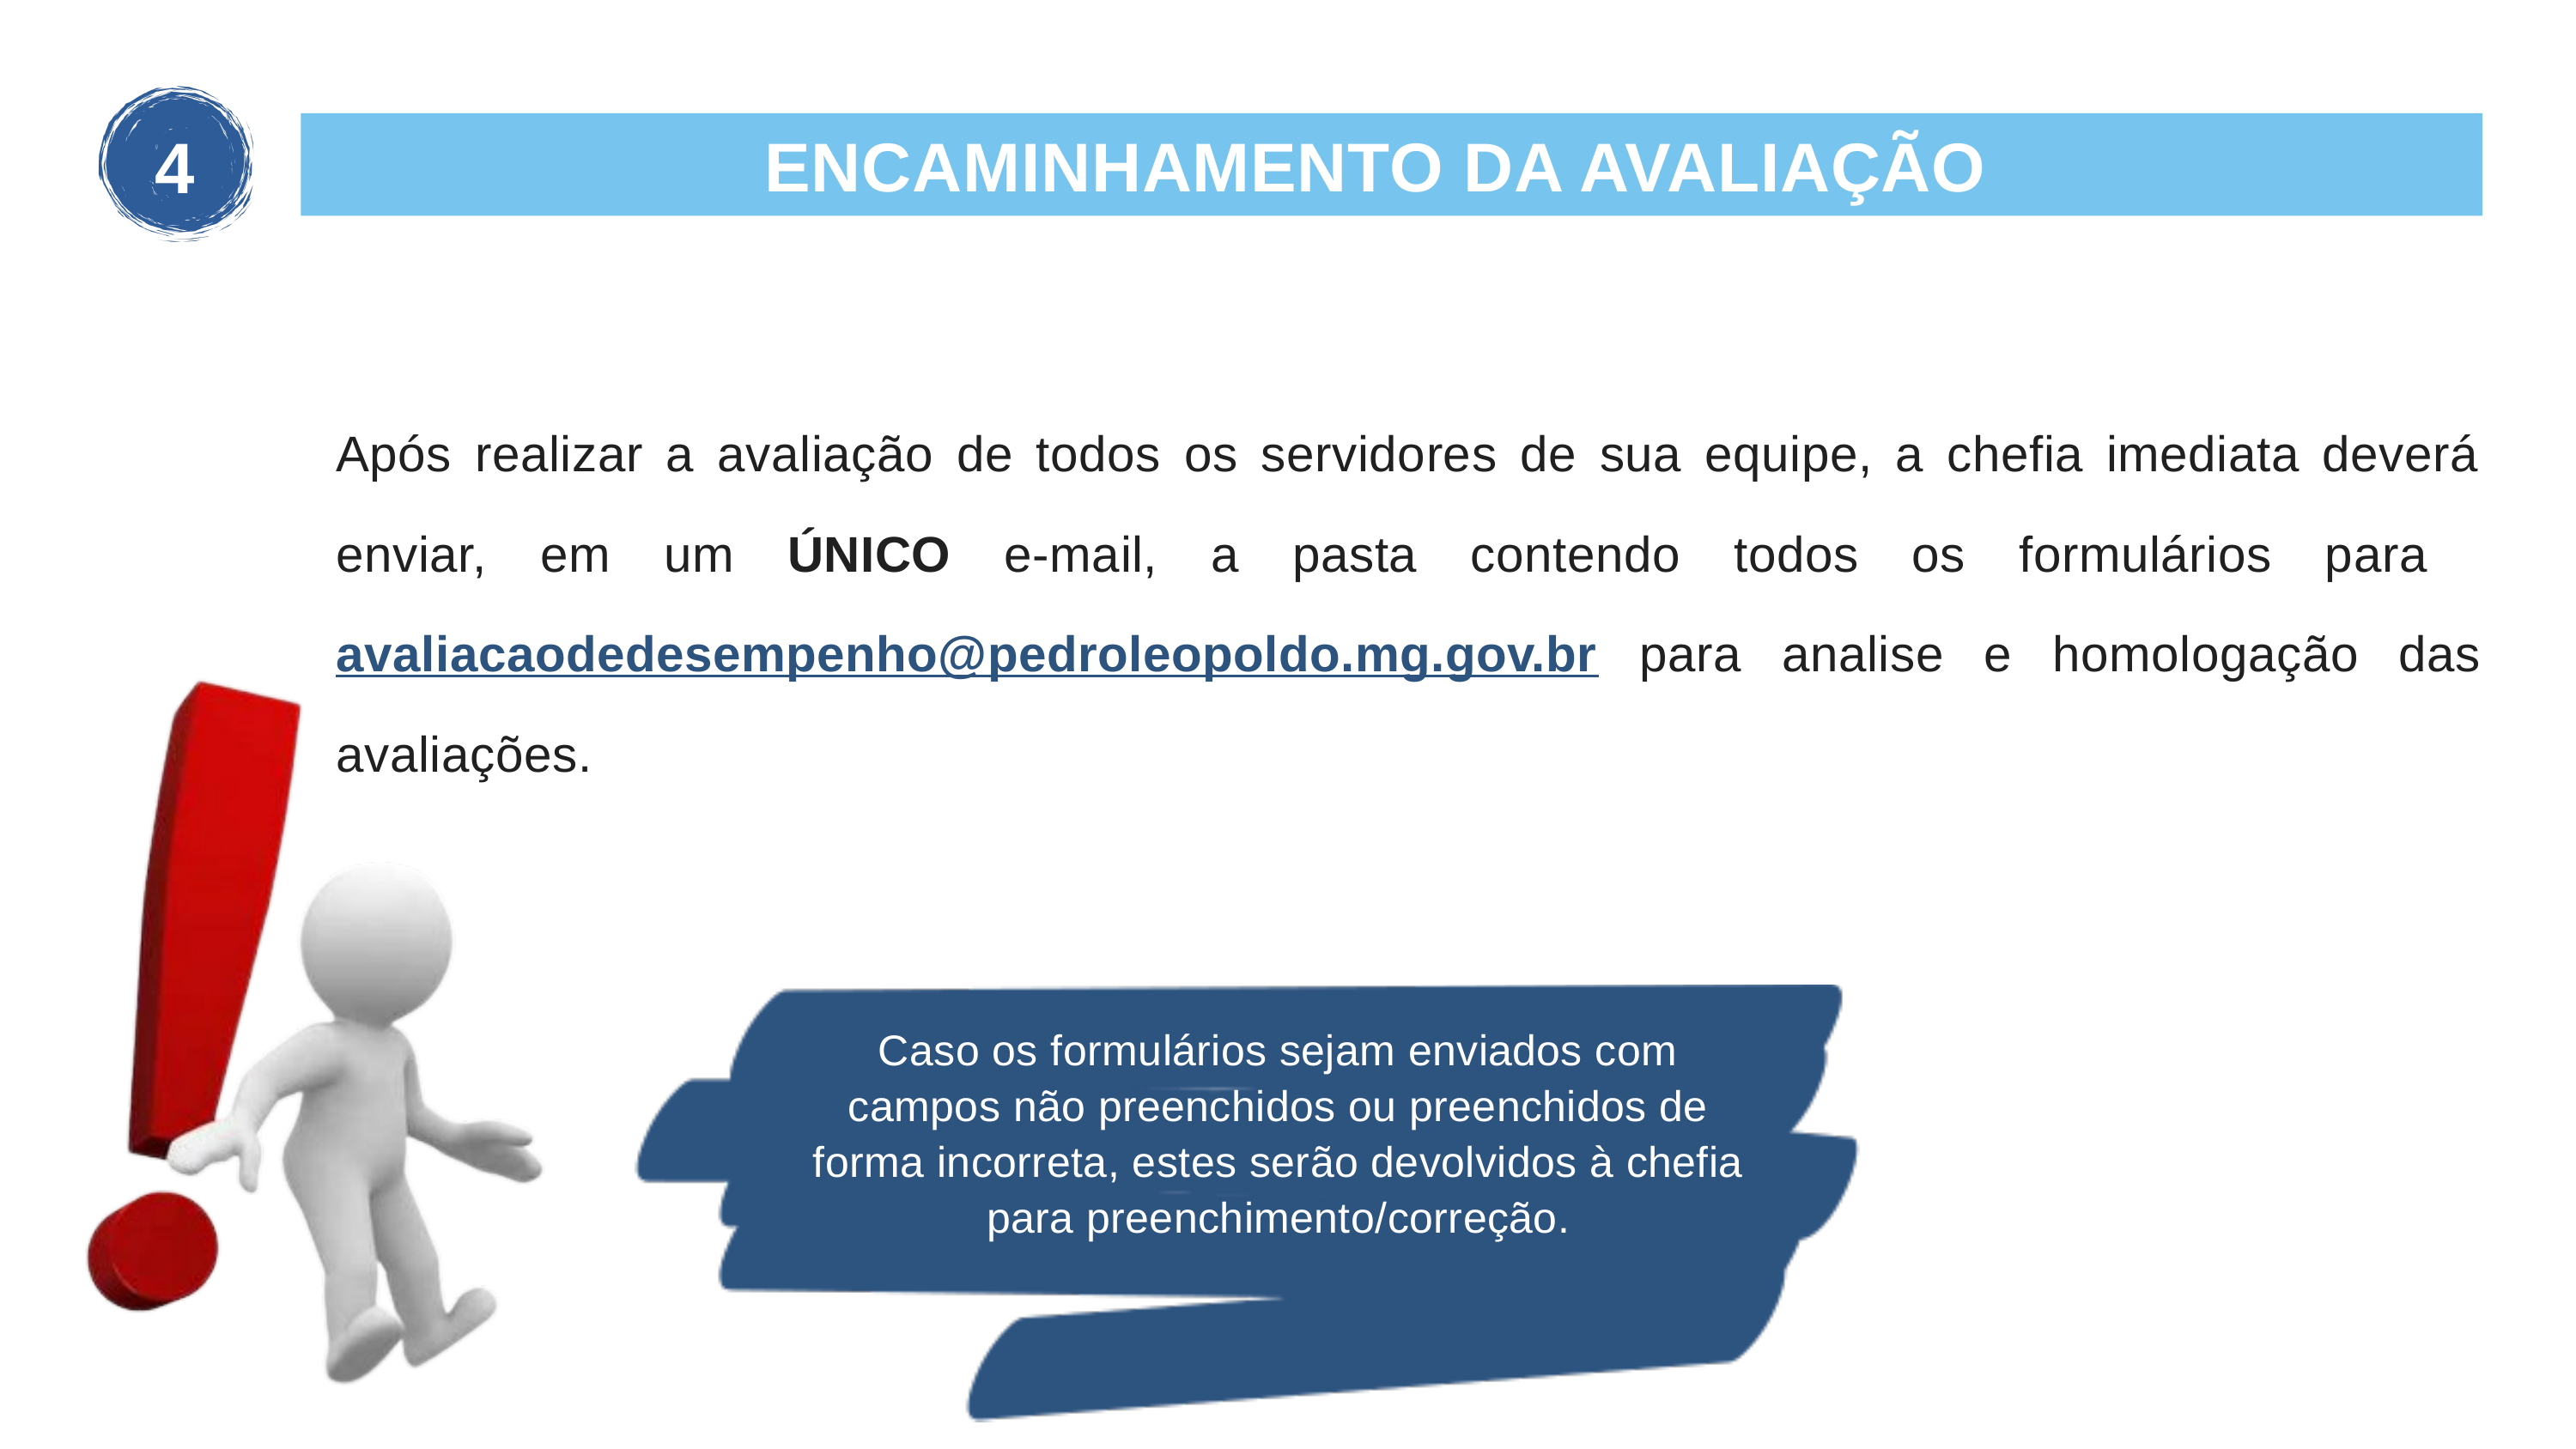

ENCAMINHAMENTO DA AVALIAÇÃO
4
Após realizar a avaliação de todos os servidores de sua equipe, a chefia imediata deverá enviar, em um ÚNICO e-mail, a pasta contendo todos os formulários para  avaliacaodedesempenho@pedroleopoldo.mg.gov.br para analise e homologação das avaliações.

Caso os formulários sejam enviados com campos não preenchidos ou preenchidos de forma incorreta, estes serão devolvidos à chefia para preenchimento/correção.